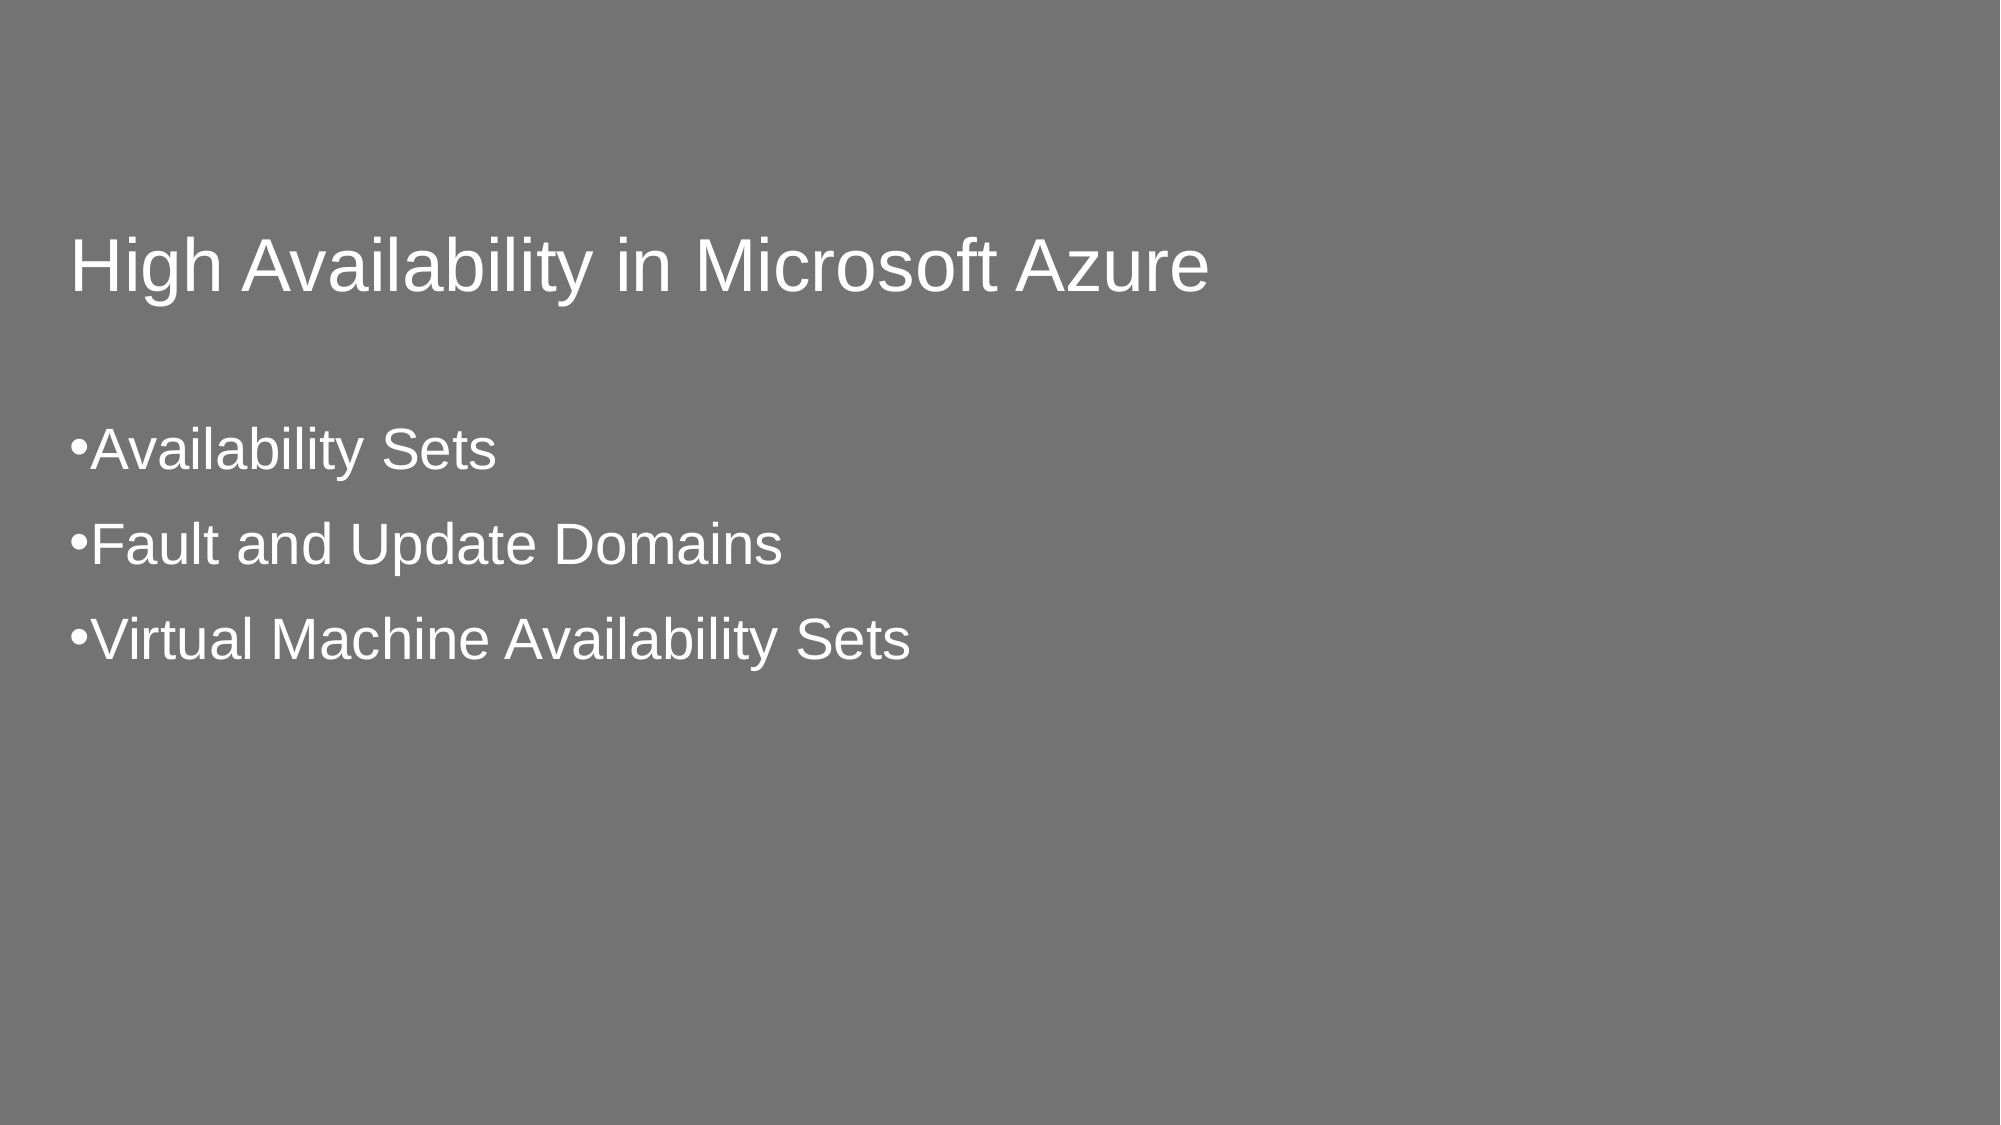

# High Availability in Microsoft Azure
Availability Sets
Fault and Update Domains
Virtual Machine Availability Sets